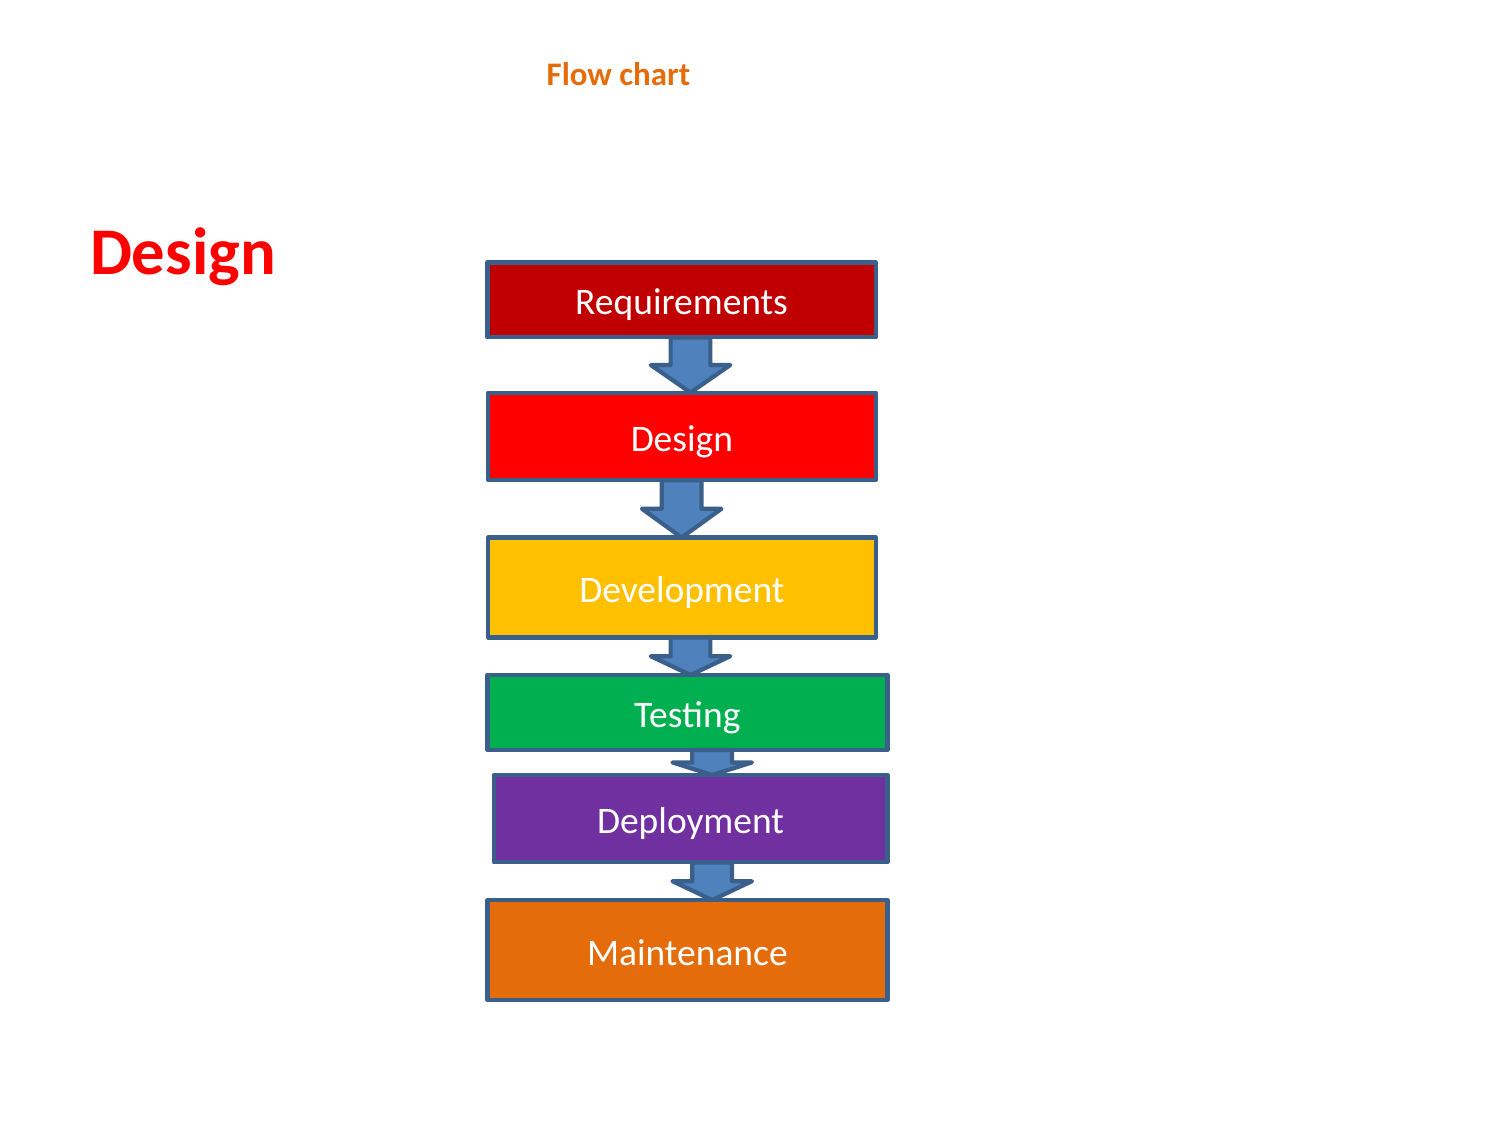

# Flow chart
Design
Requirements

Design

Development

Testing

Deployment

Maintenance